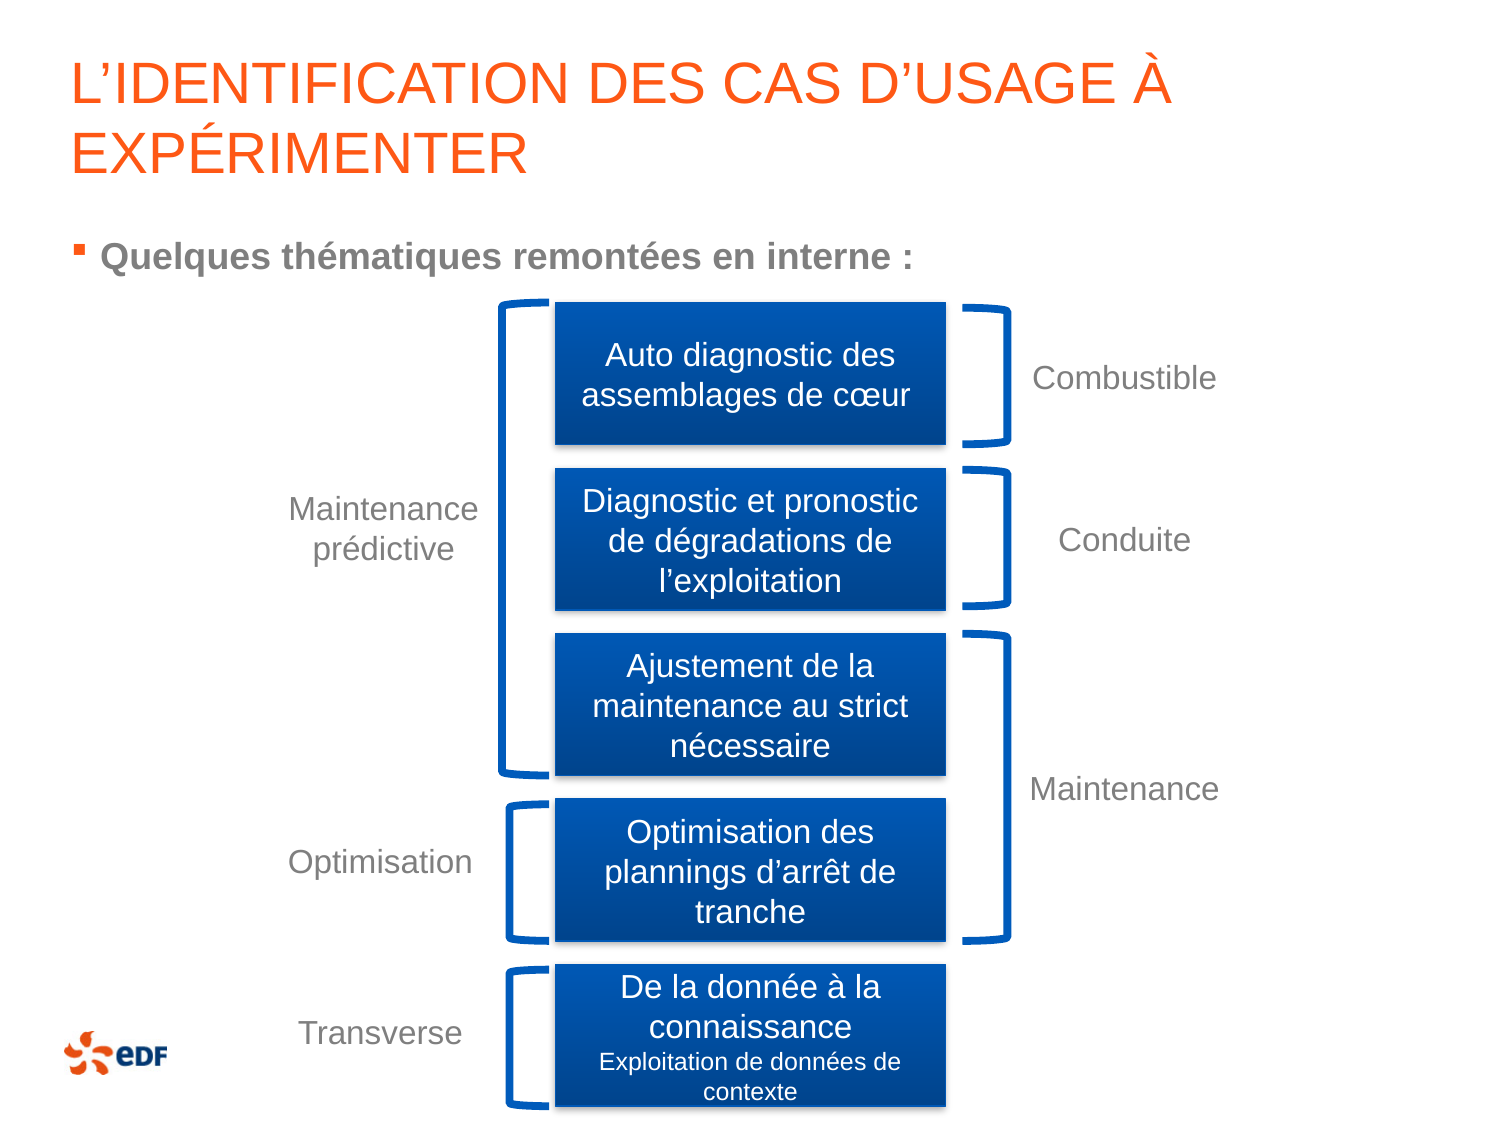

# l’identification des cas d’usage à expérimenter
Quelques thématiques remontées en interne :

Auto diagnostic des assemblages de cœur

Combustible
Diagnostic et pronostic de dégradations de l’exploitation

Maintenance prédictive
Conduite
Ajustement de la maintenance au strict nécessaire

Maintenance
Optimisation des plannings d’arrêt de tranche

Optimisation
De la donnée à la connaissance
Exploitation de données de contexte

Transverse